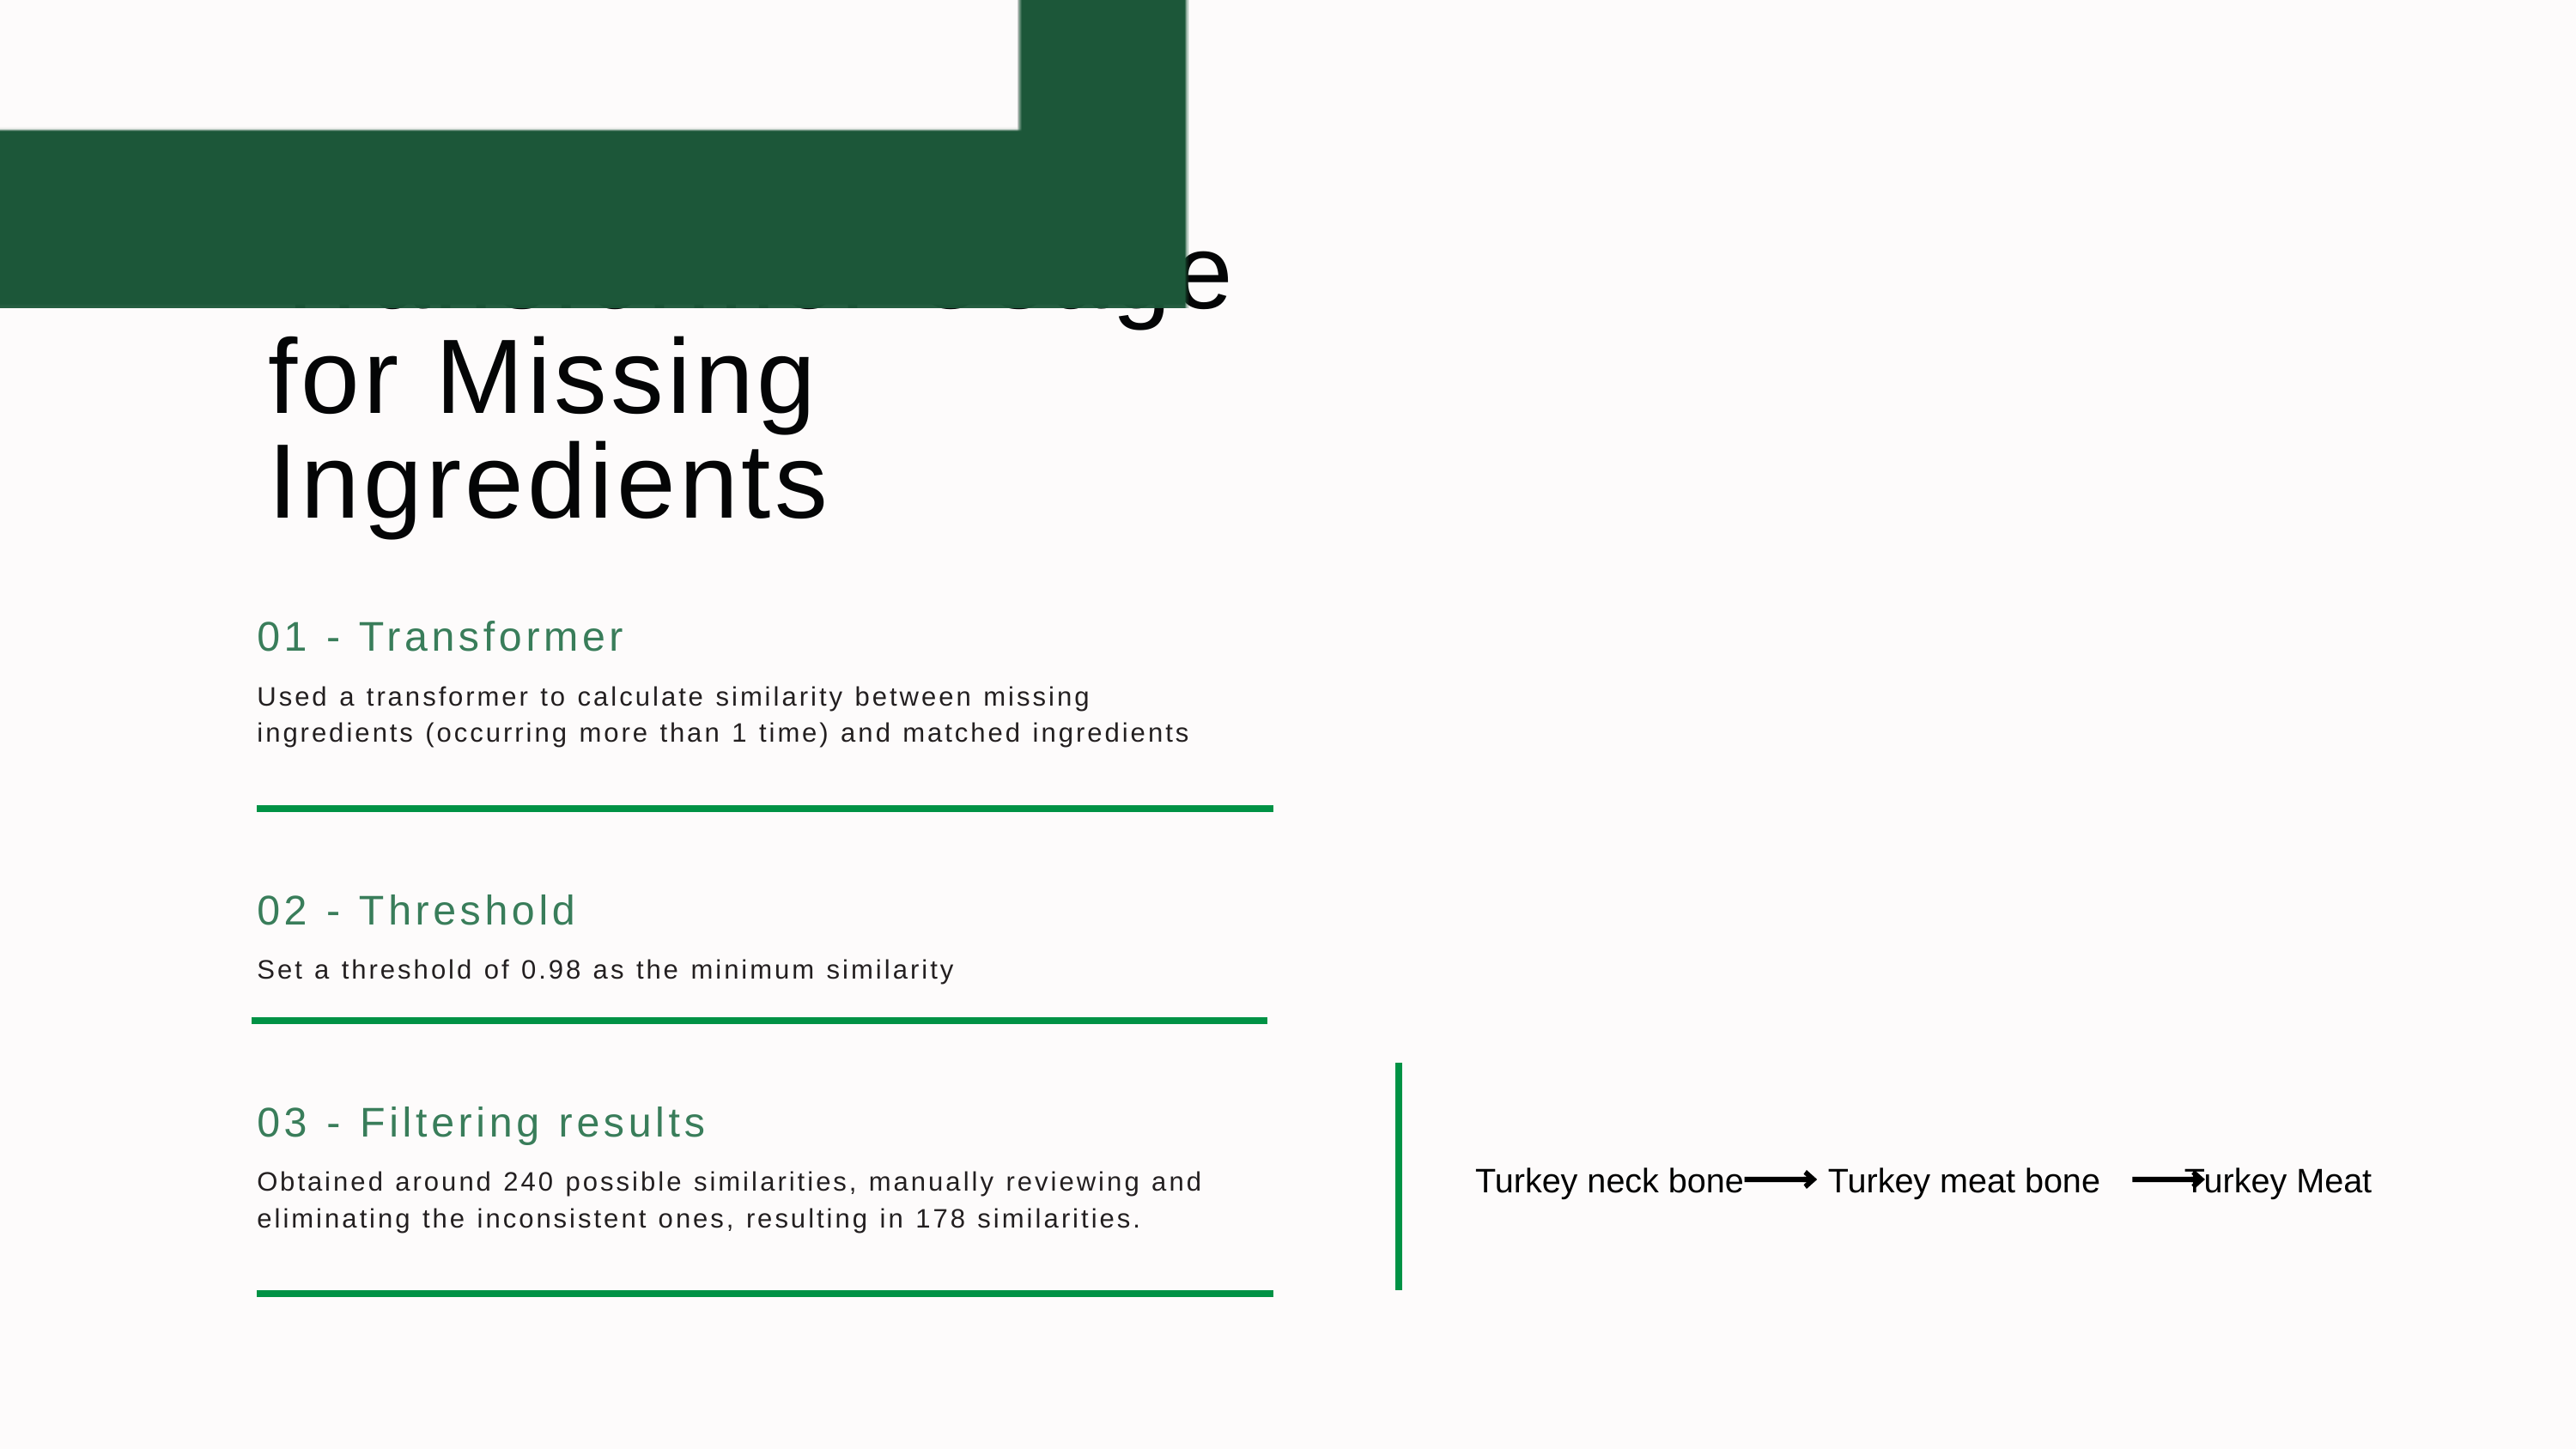

Transformer Usage for Missing Ingredients

01 - Transformer
Used a transformer to calculate similarity between missing ingredients (occurring more than 1 time) and matched ingredients

02 - Threshold
Set a threshold of 0.98 as the minimum similarity

03 - Filtering results
Turkey neck bone         Turkey meat bone         Turkey Meat
Obtained around 240 possible similarities, manually reviewing and eliminating the inconsistent ones, resulting in 178 similarities.